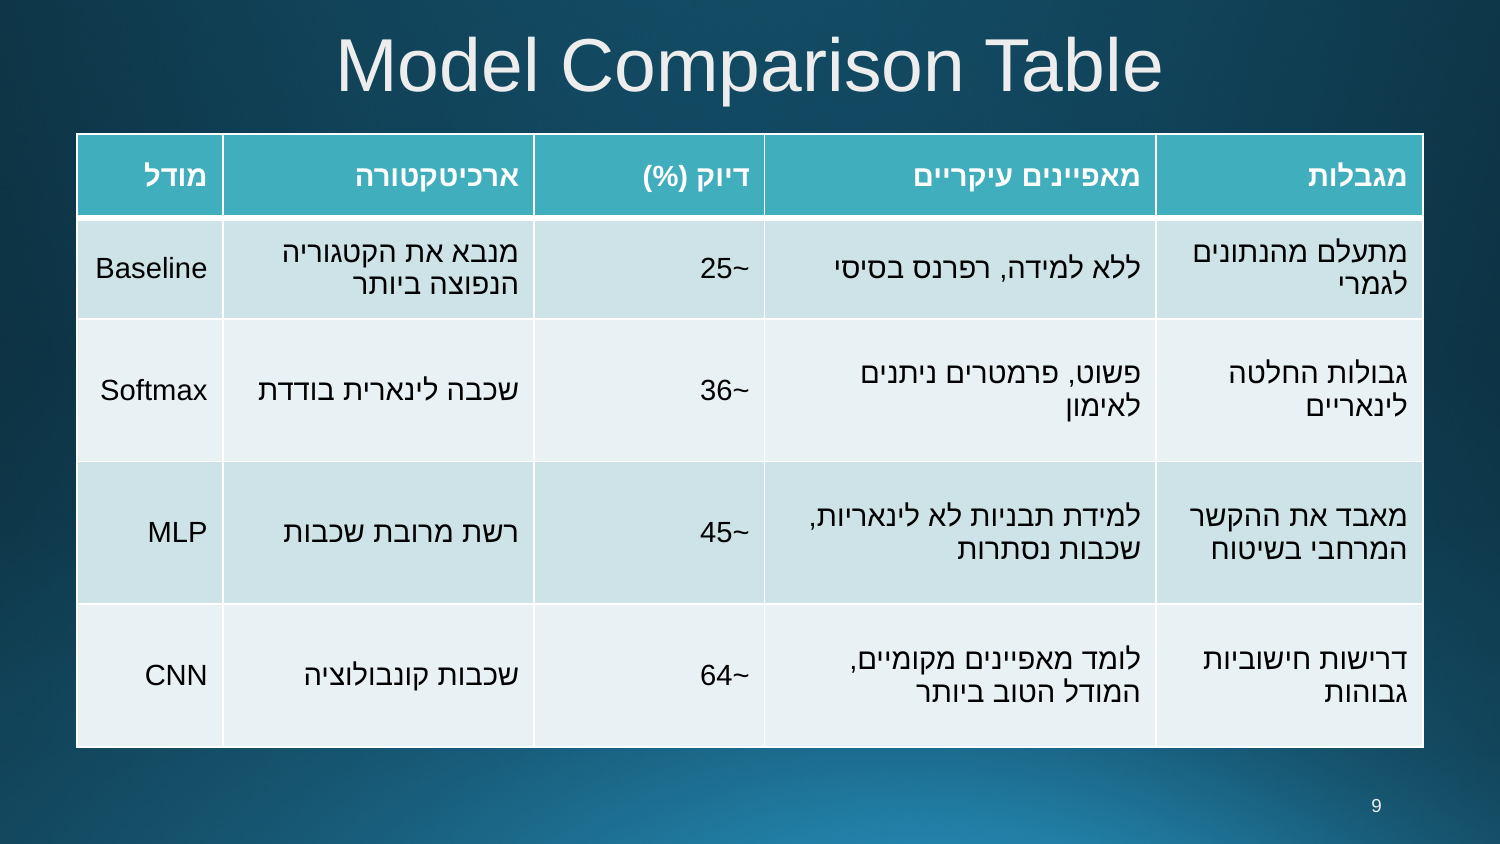

Model Comparison Table
| מודל | ארכיטקטורה | דיוק (%) | מאפיינים עיקריים | מגבלות |
| --- | --- | --- | --- | --- |
| Baseline | מנבא את הקטגוריה הנפוצה ביותר | ~25 | ללא למידה, רפרנס בסיסי | מתעלם מהנתונים לגמרי |
| Softmax | שכבה לינארית בודדת | ~36 | פשוט, פרמטרים ניתנים לאימון | גבולות החלטה לינאריים |
| MLP | רשת מרובת שכבות | ~45 | למידת תבניות לא לינאריות, שכבות נסתרות | מאבד את ההקשר המרחבי בשיטוח |
| CNN | שכבות קונבולוציה | ~64 | לומד מאפיינים מקומיים, המודל הטוב ביותר | דרישות חישוביות גבוהות |
9